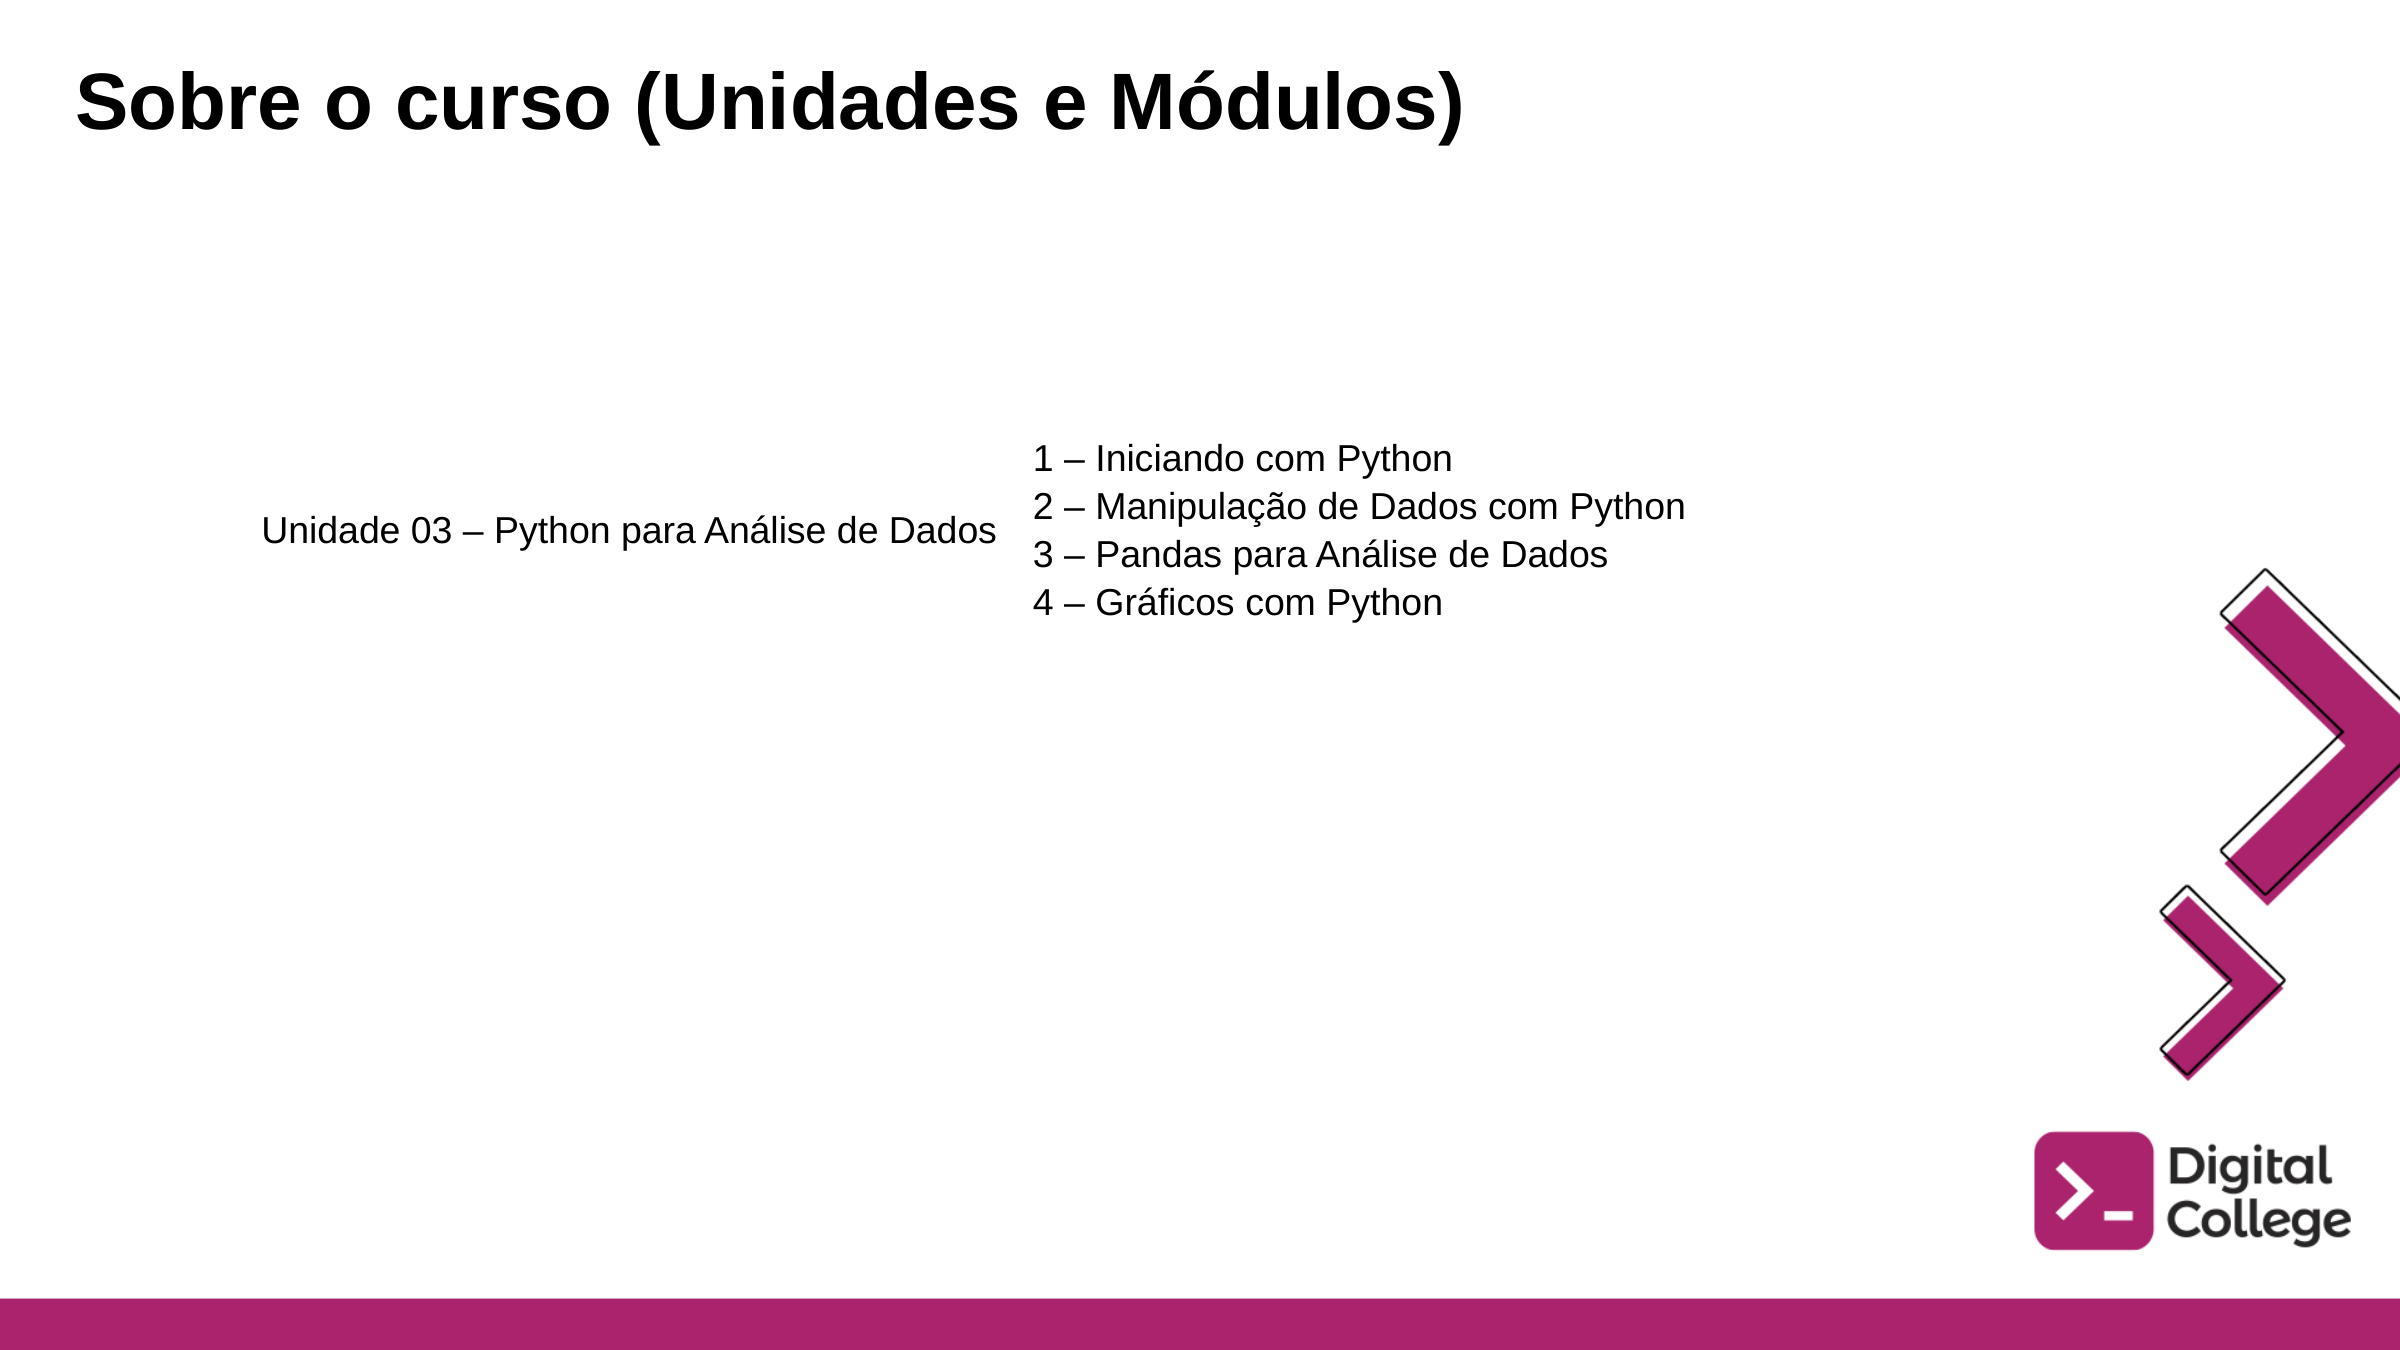

Sobre o curso (Unidades e Módulos)
| Unidade 03 – Python para Análise de Dados | 1 – Iniciando com Python |
| --- | --- |
|  | 2 – Manipulação de Dados com Python |
|  | 3 – Pandas para Análise de Dados |
|  | 4 – Gráficos com Python |